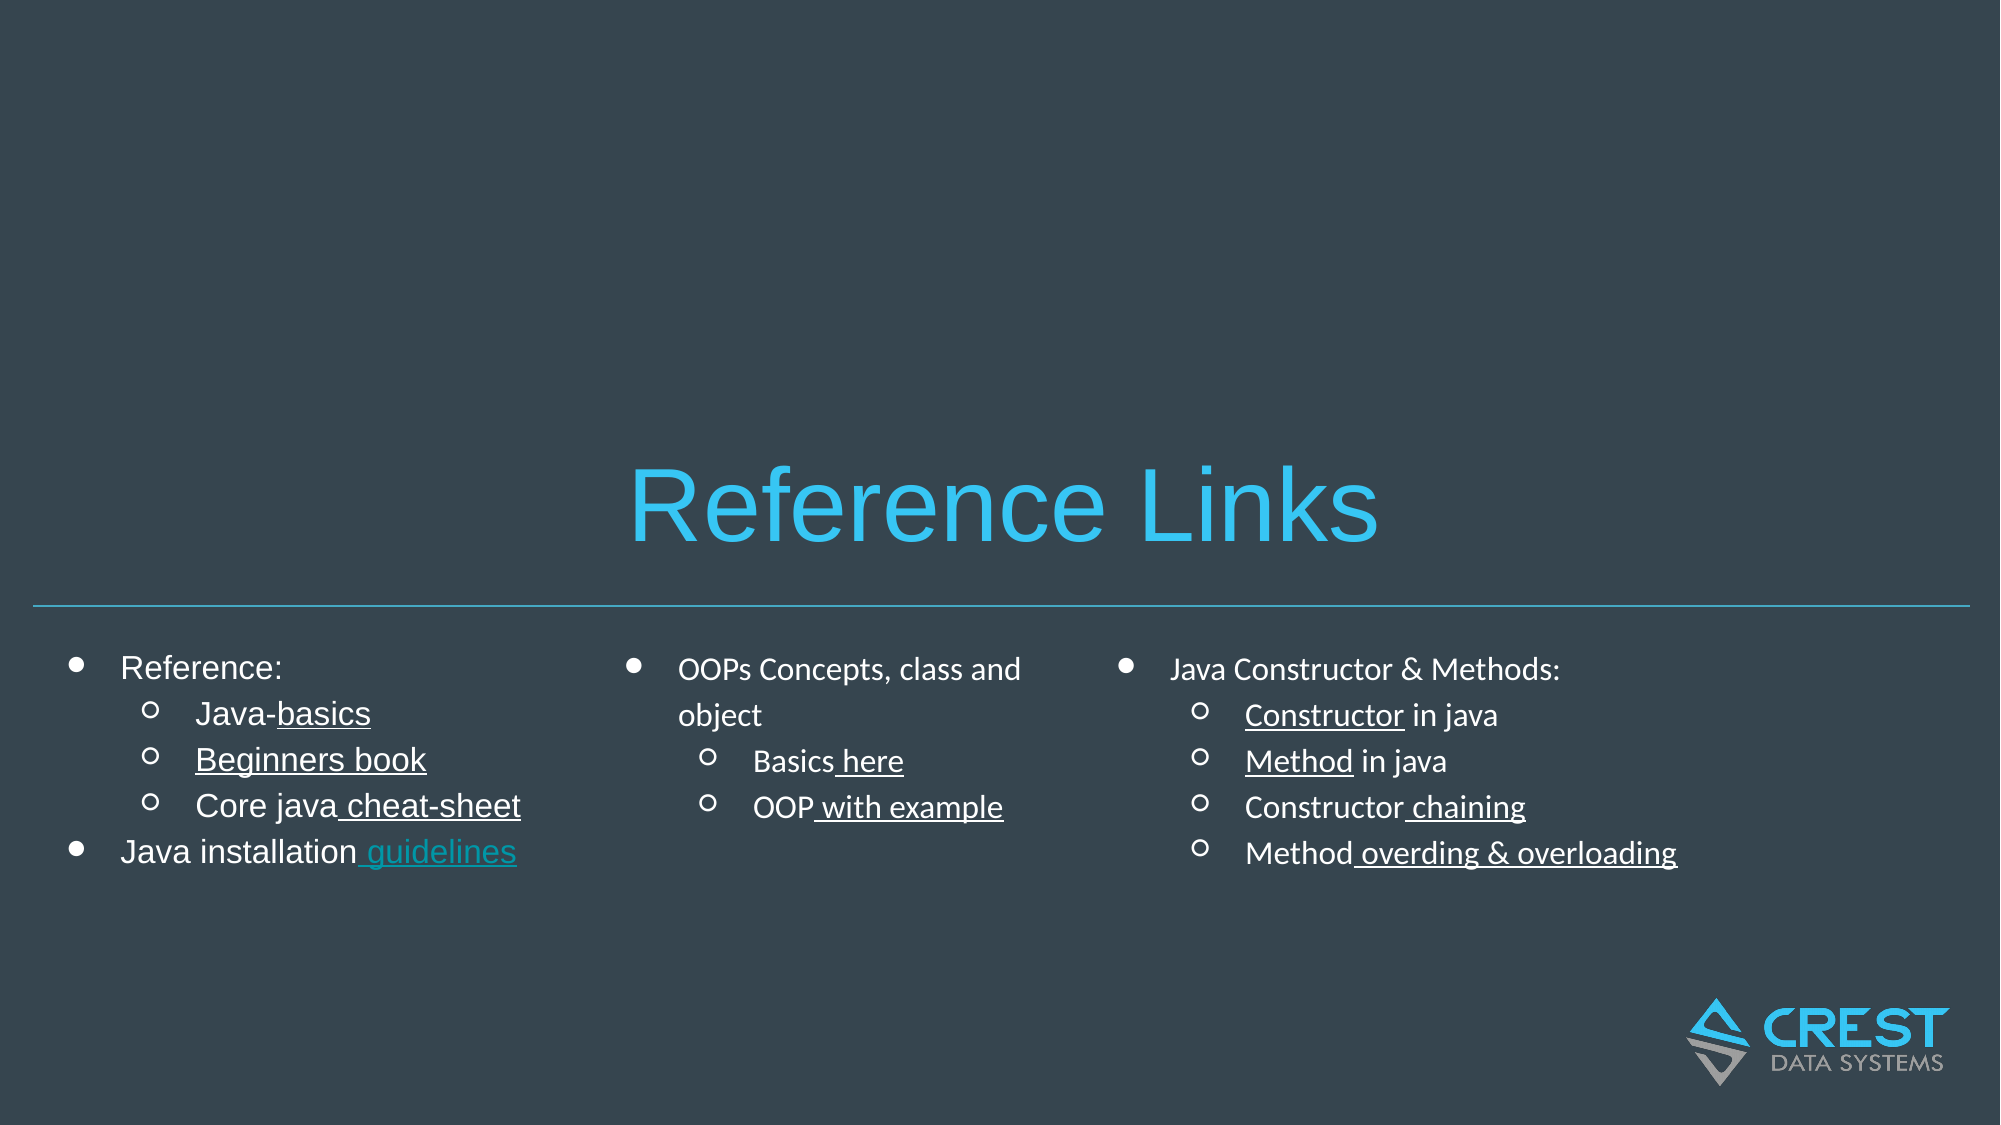

# Reference Links
OOPs Concepts, class and object
Basics here
OOP with example
Java Constructor & Methods:
Constructor in java
Method in java
Constructor chaining
Method overding & overloading
Reference:
Java-basics
Beginners book
Core java cheat-sheet
Java installation guidelines